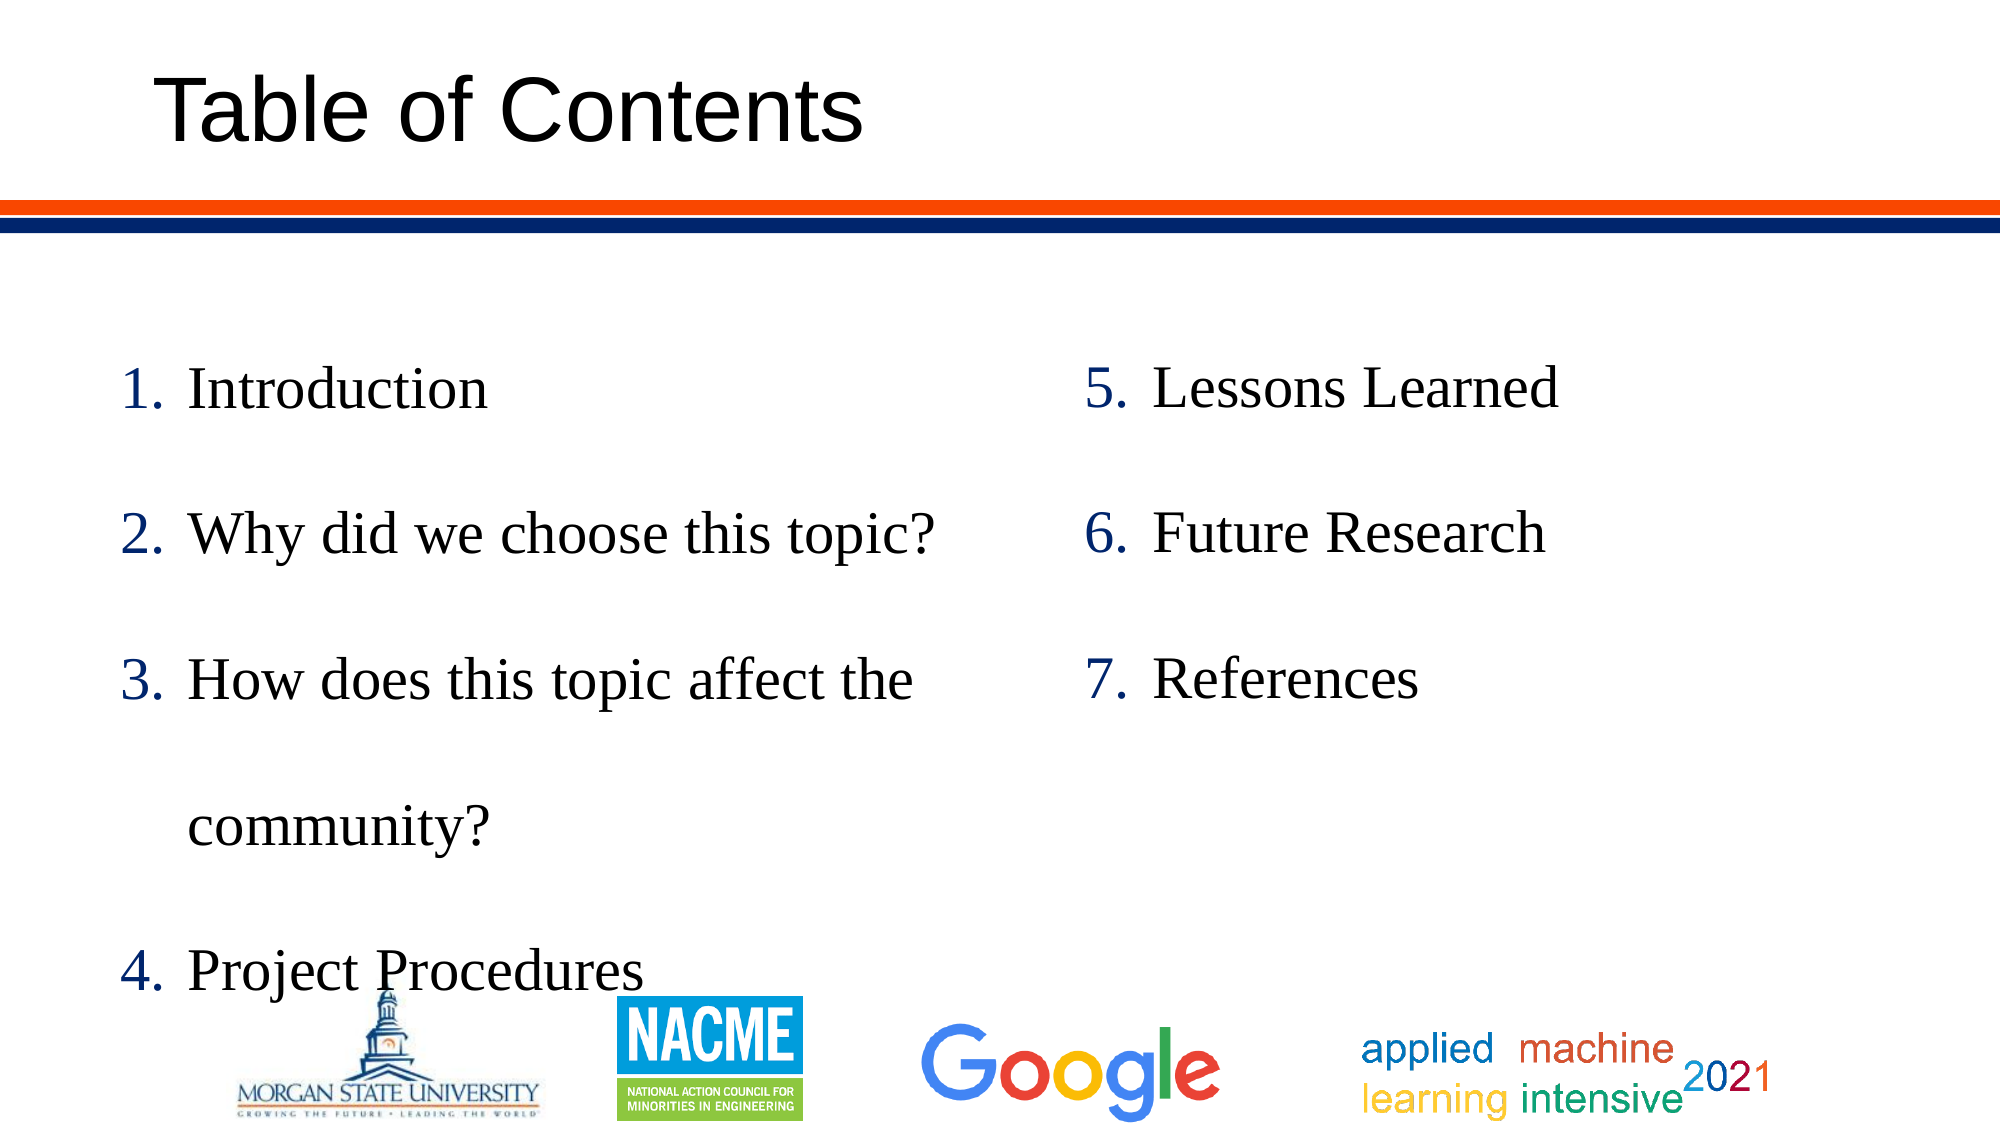

# Table of Contents
Introduction
Why did we choose this topic?
How does this topic affect the community?
Project Procedures

Lessons Learned
Future Research
References